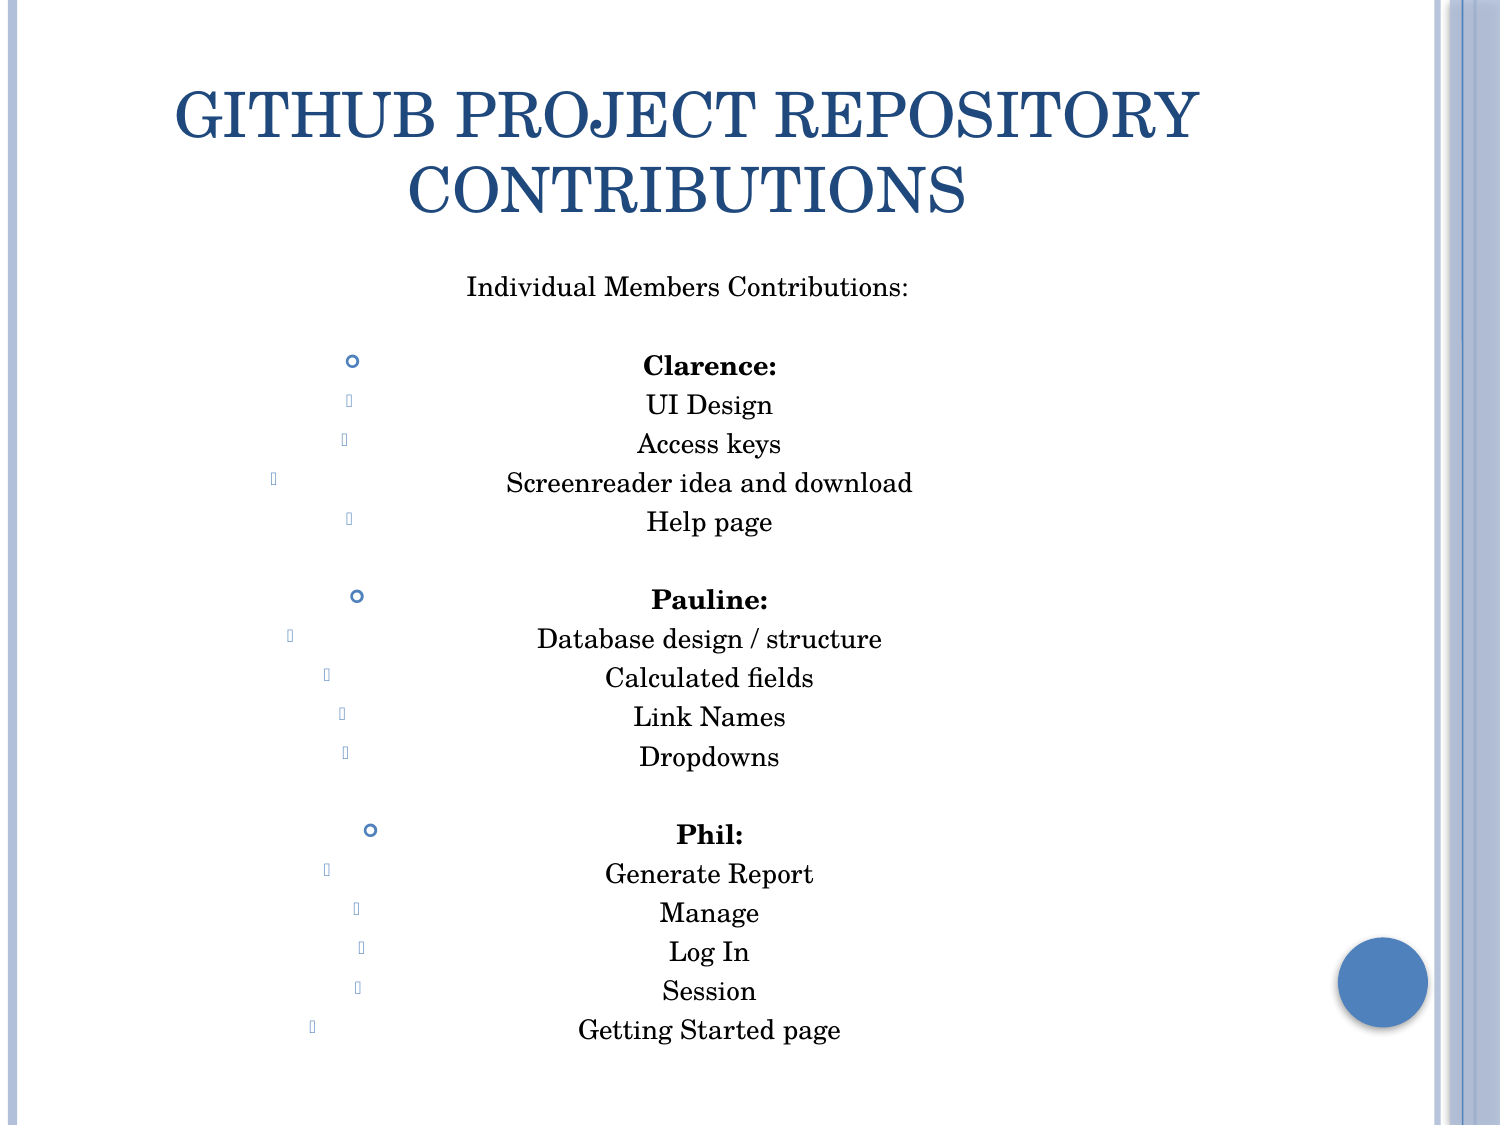

# Github Project Repository CONTRIBUTIONS
Individual Members Contributions:

Clarence:
UI Design
Access keys
Screenreader idea and download
Help page

Pauline:
Database design / structure
Calculated fields
Link Names
Dropdowns

Phil:
Generate Report
Manage
Log In
Session
Getting Started page